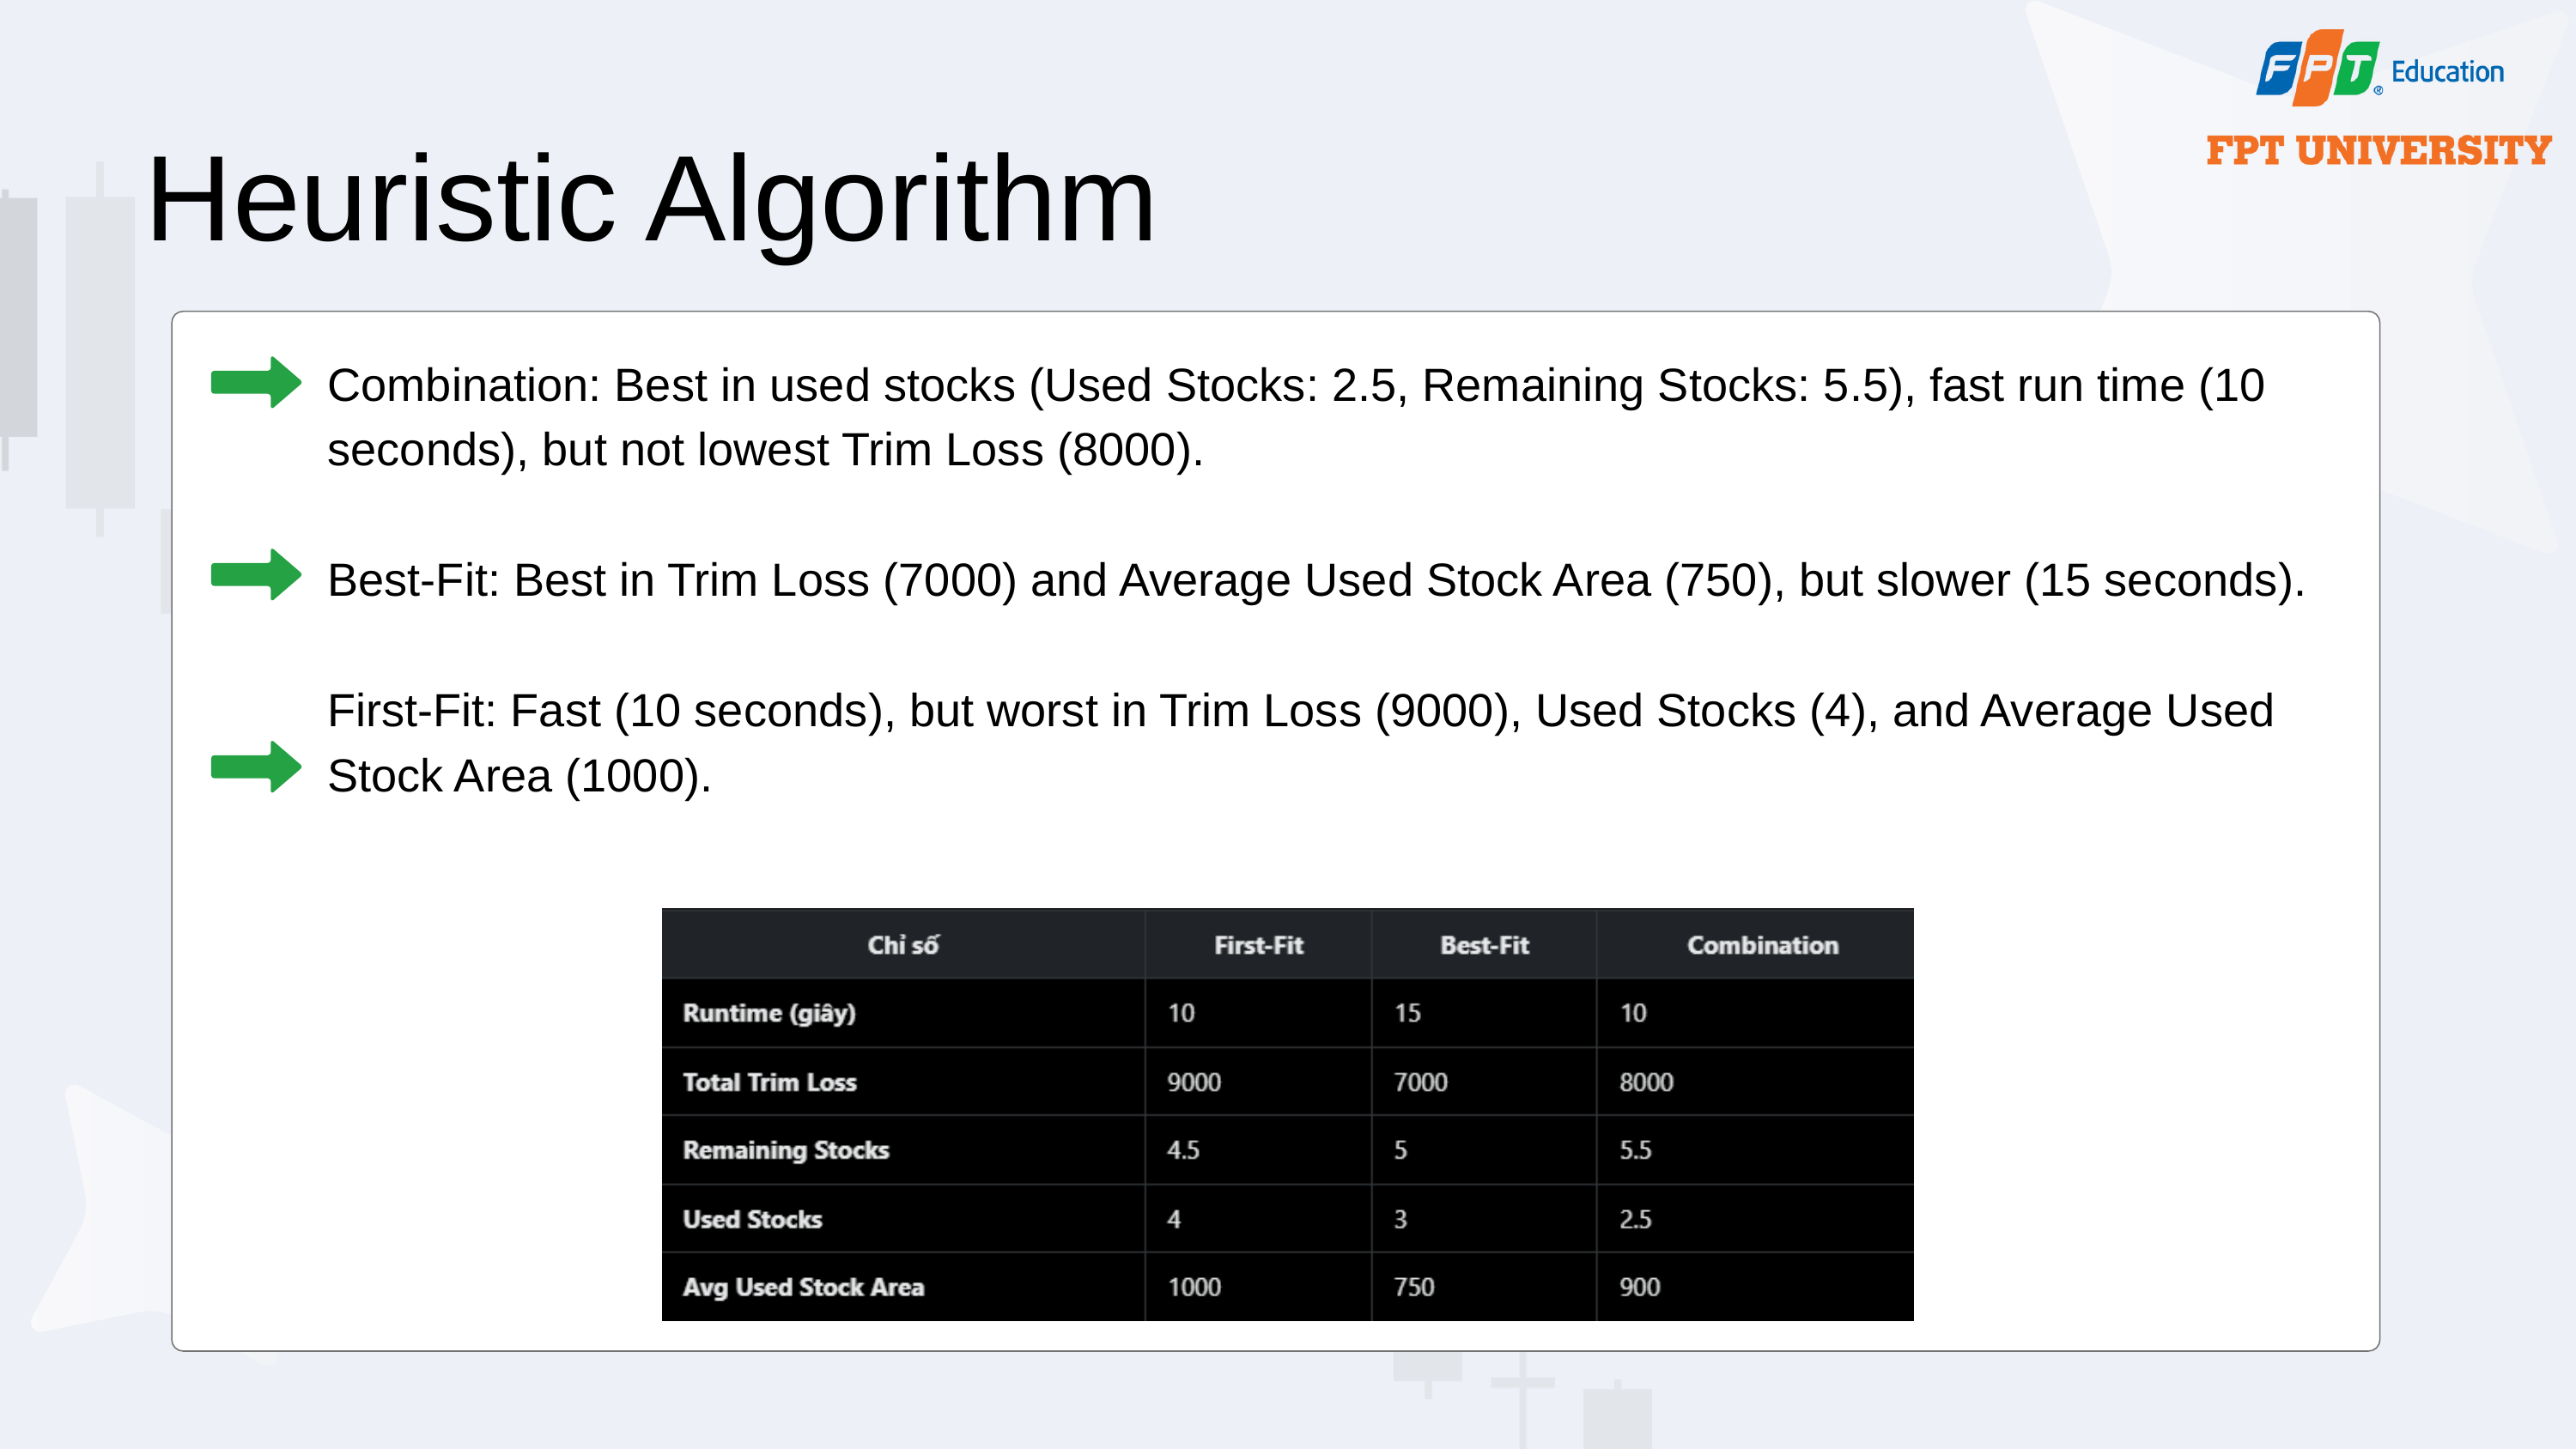

Heuristic Algorithm

Combination: Best in used stocks (Used Stocks: 2.5, Remaining Stocks: 5.5), fast run time (10 seconds), but not lowest Trim Loss (8000).

Best-Fit: Best in Trim Loss (7000) and Average Used Stock Area (750), but slower (15 seconds).

First-Fit: Fast (10 seconds), but worst in Trim Loss (9000), Used Stocks (4), and Average Used Stock Area (1000).